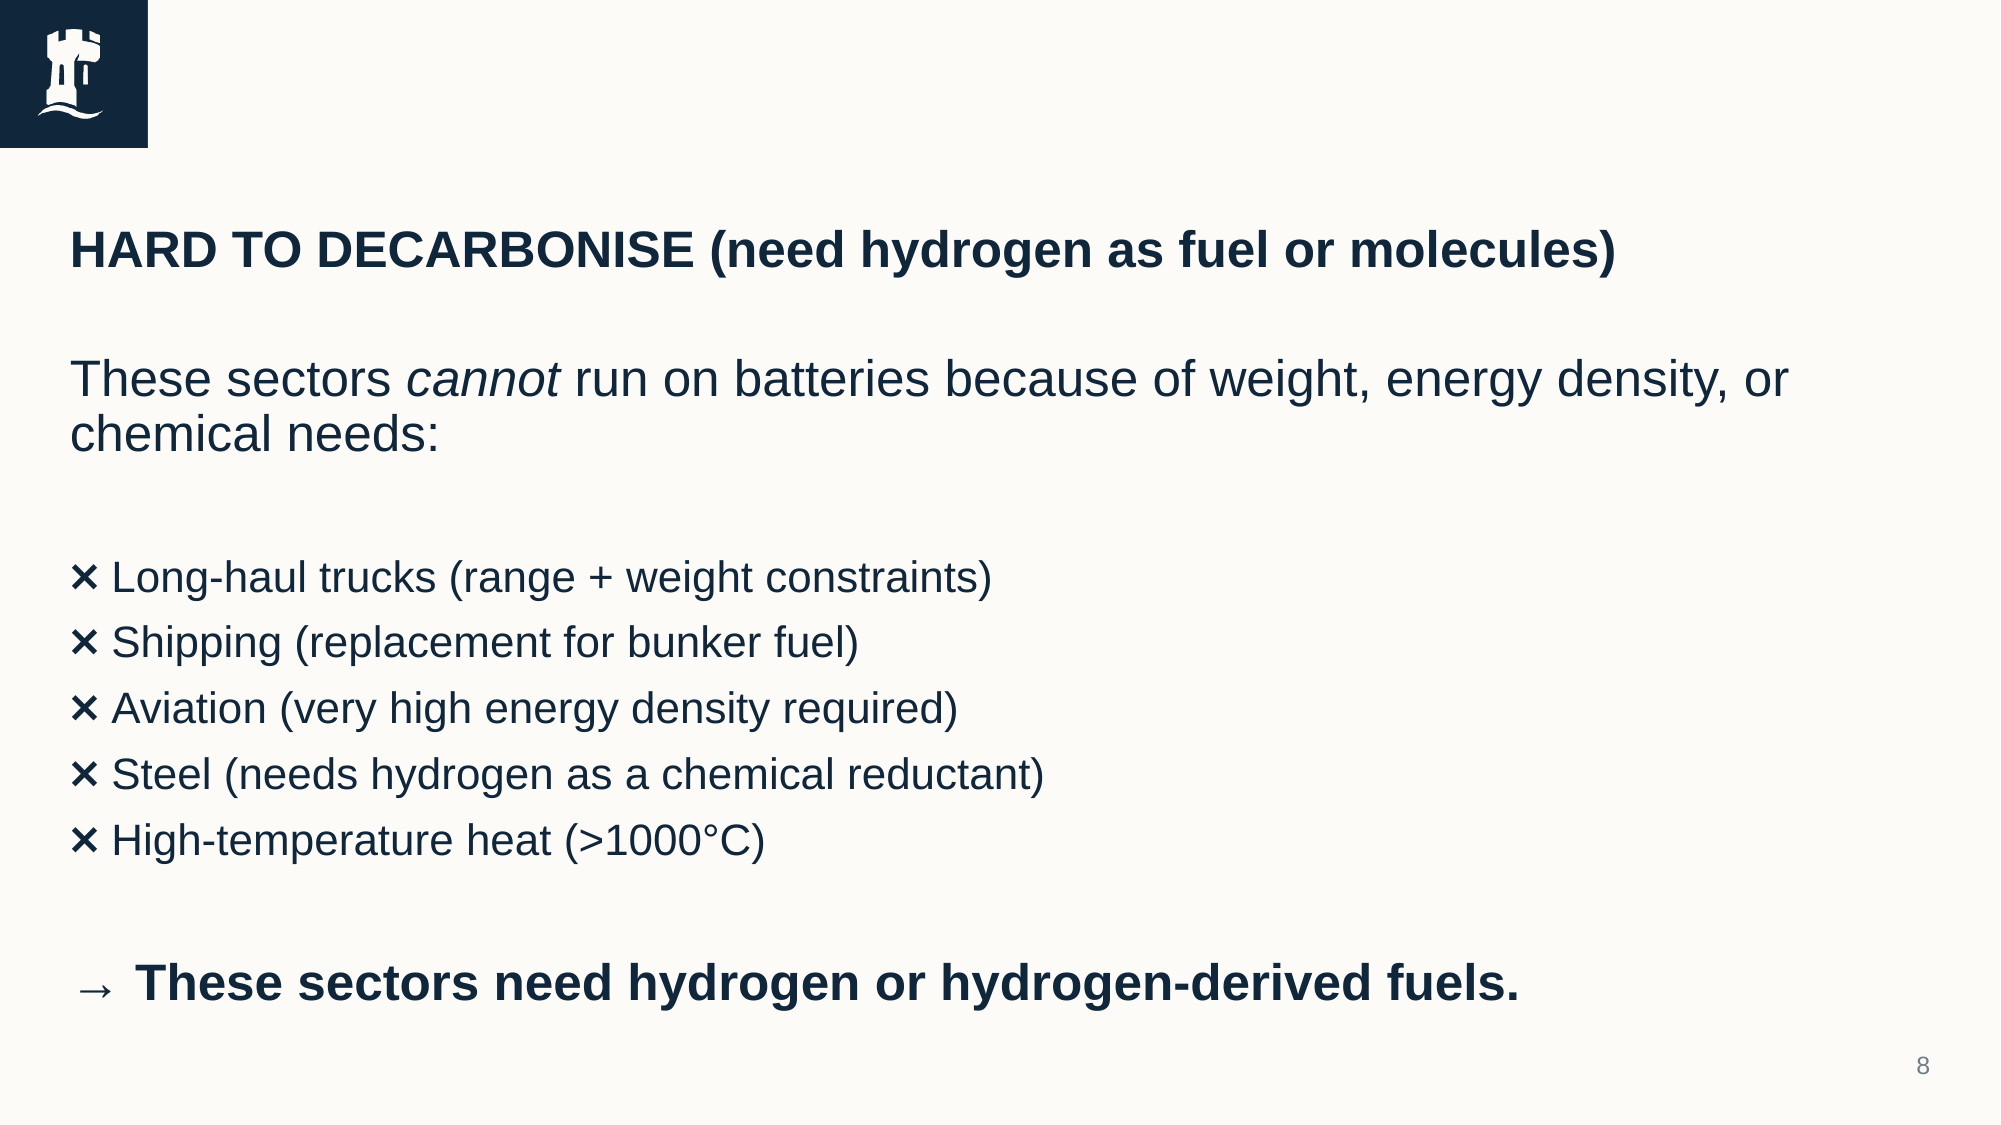

# Where hydrogen fits in the energy system
HARD TO DECARBONISE (need hydrogen as fuel or molecules)
These sectors cannot run on batteries because of weight, energy density, or chemical needs:

❌ Long-haul trucks (range + weight constraints)
❌ Shipping (replacement for bunker fuel)
❌ Aviation (very high energy density required)
❌ Steel (needs hydrogen as a chemical reductant)
❌ High-temperature heat (>1000°C)

→ These sectors need hydrogen or hydrogen-derived fuels.

8